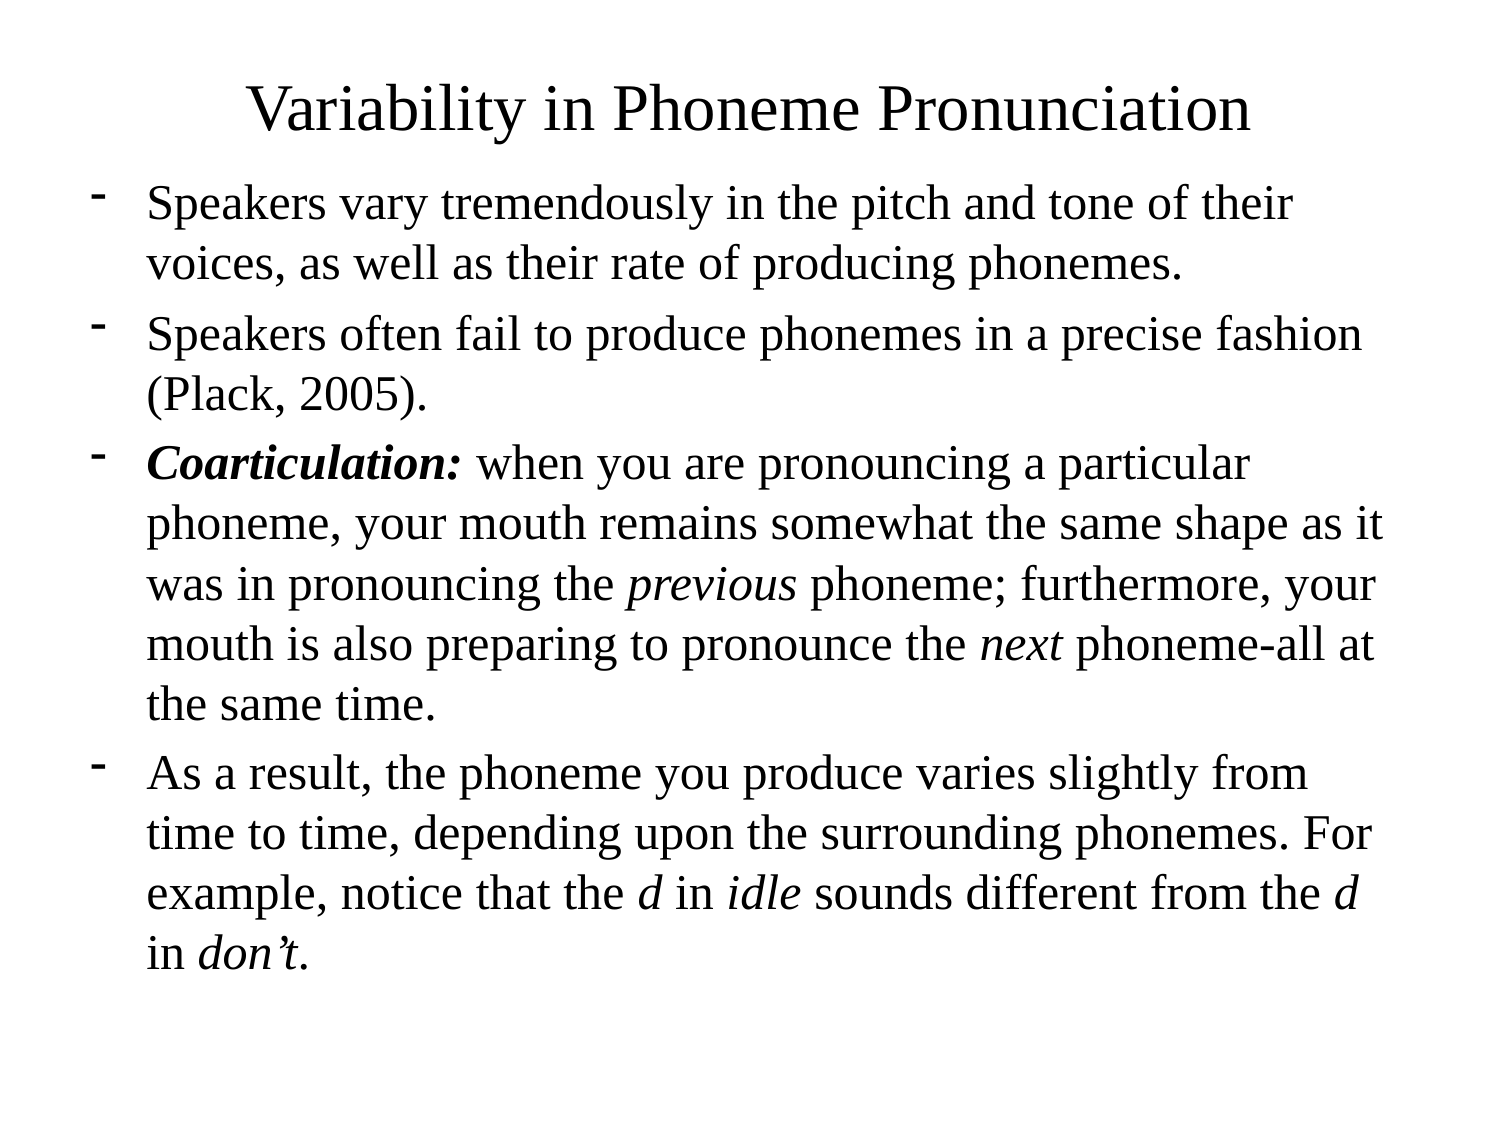

# Variability in Phoneme Pronunciation
Speakers vary tremendously in the pitch and tone of their voices, as well as their rate of producing phonemes.
Speakers often fail to produce phonemes in a precise fashion (Plack, 2005).
Coarticulation: when you are pronouncing a particular phoneme, your mouth remains somewhat the same shape as it was in pronouncing the previous phoneme; furthermore, your mouth is also preparing to pronounce the next phoneme-all at the same time.
As a result, the phoneme you produce varies slightly from time to time, depending upon the surrounding phonemes. For example, notice that the d in idle sounds different from the d in don’t.